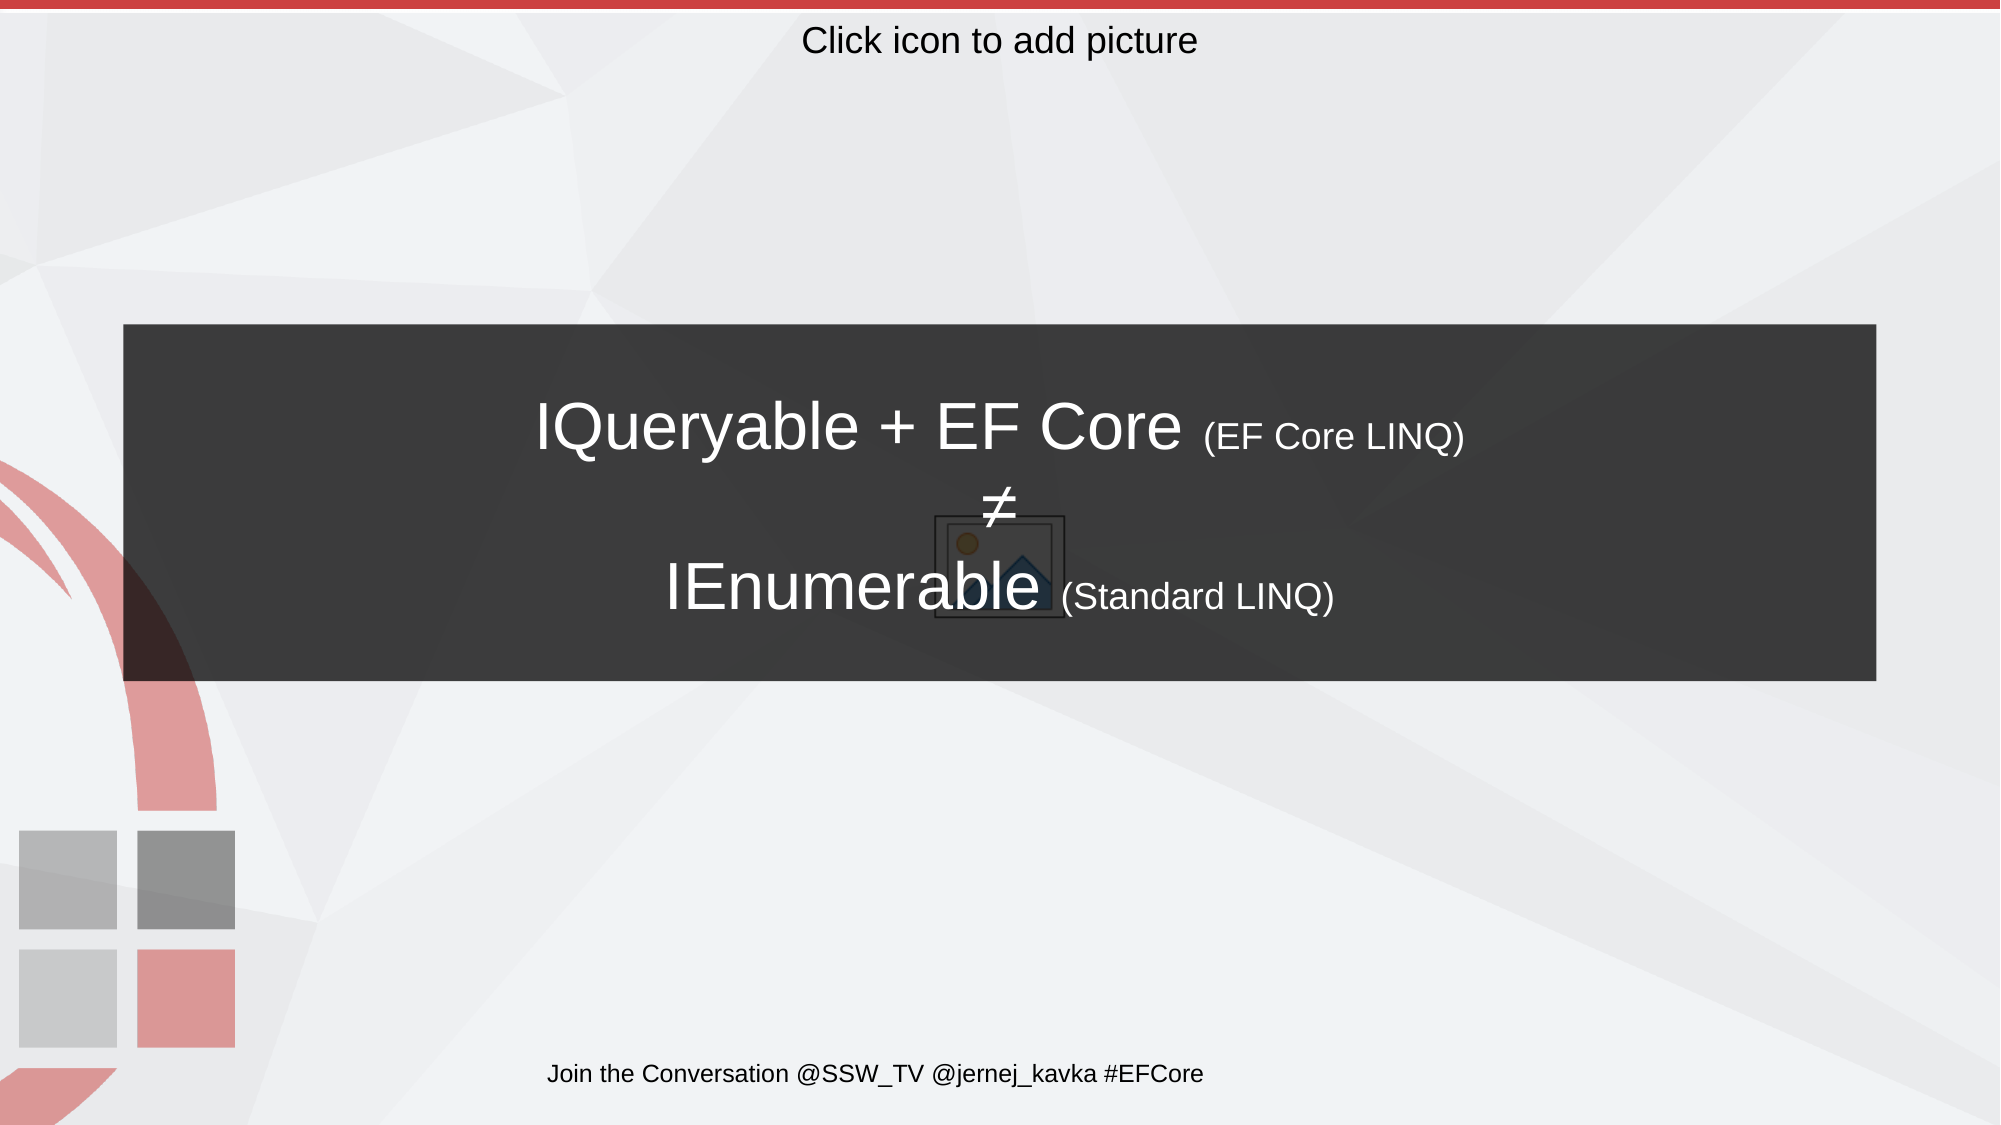

# IQueryable + EF Core (EF Core LINQ) ≠ IEnumerable (Standard LINQ)

Join the Conversation @SSW_TV @jernej_kavka #EFCore